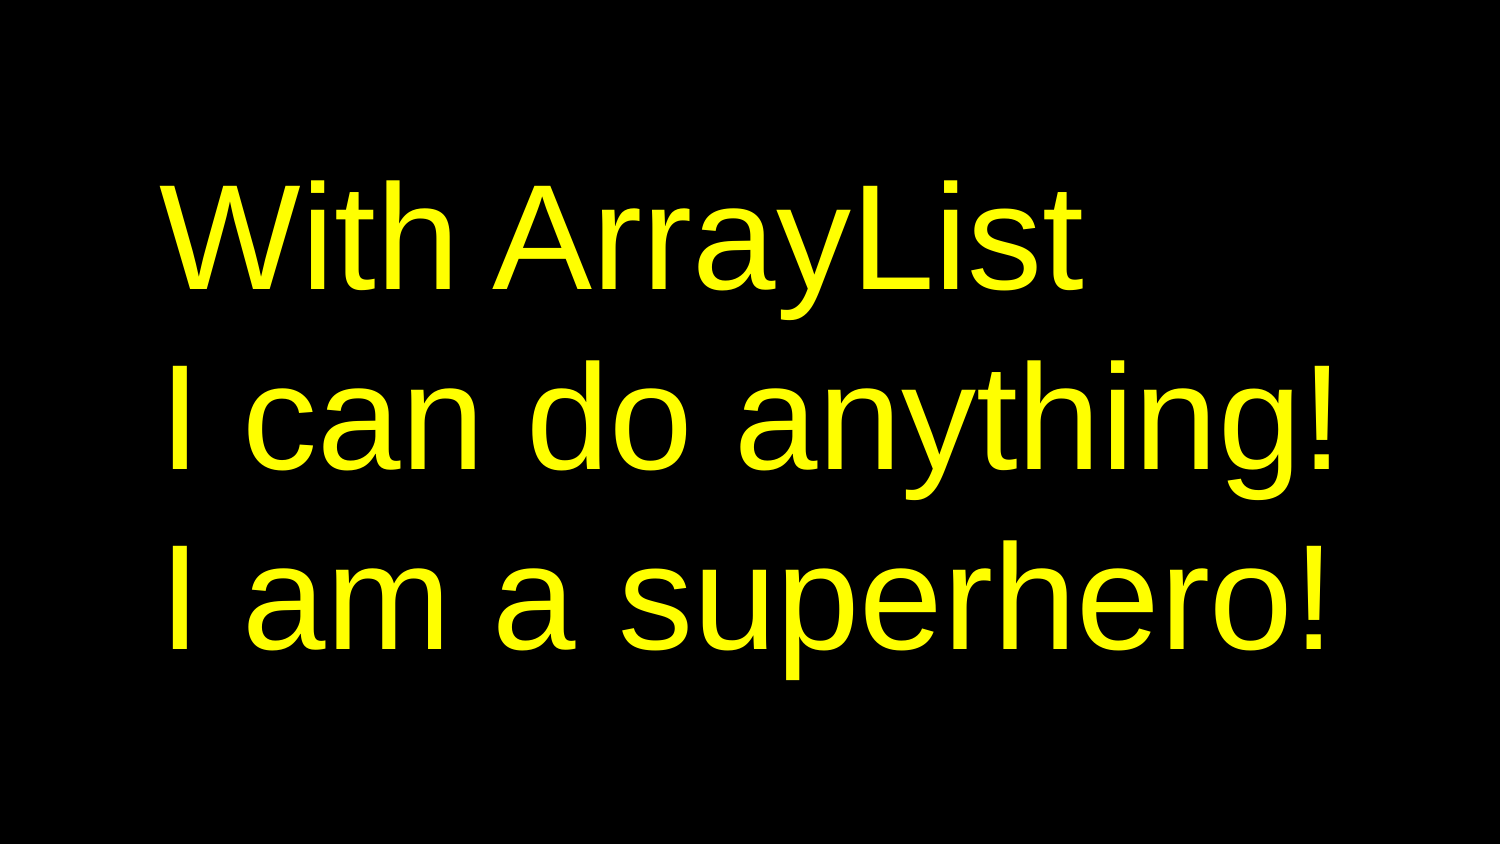

With ArrayList
I can do anything!
I am a superhero!